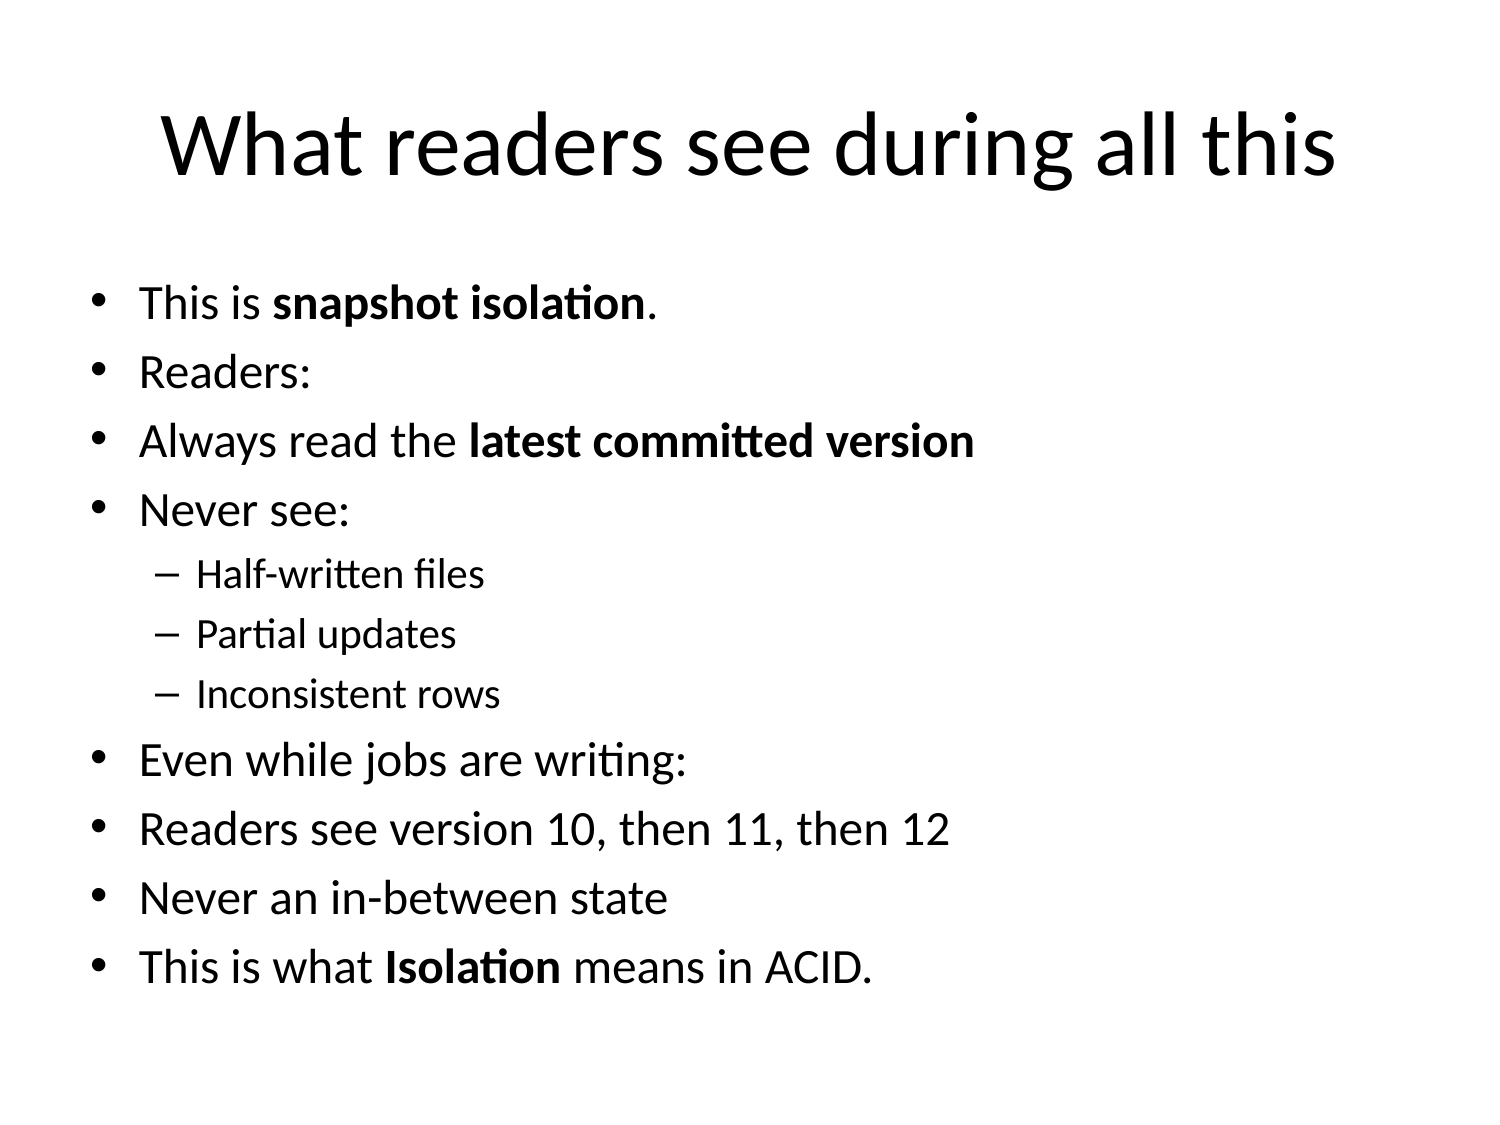

# What readers see during all this
This is snapshot isolation.
Readers:
Always read the latest committed version
Never see:
Half-written files
Partial updates
Inconsistent rows
Even while jobs are writing:
Readers see version 10, then 11, then 12
Never an in-between state
This is what Isolation means in ACID.